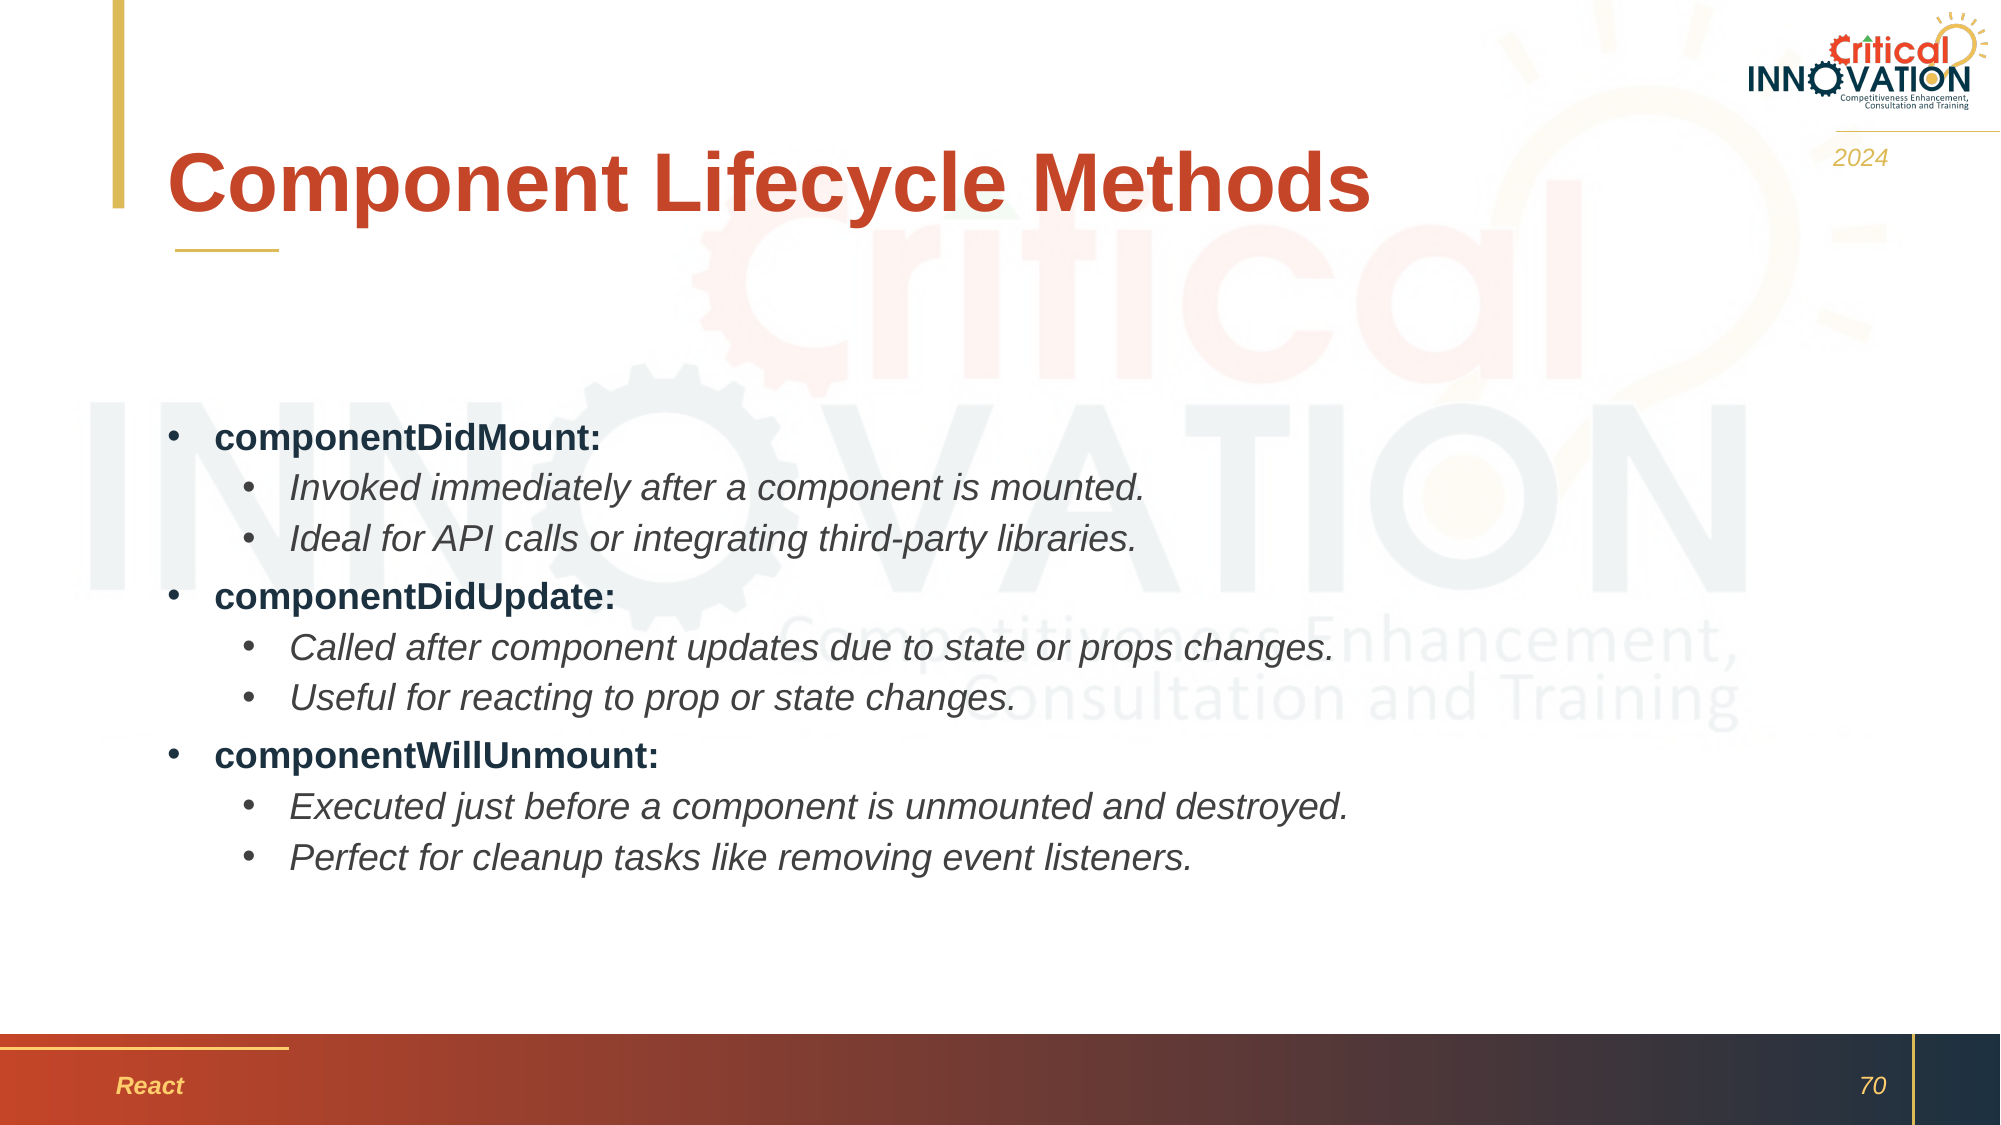

# Component Lifecycle Methods
2024

componentDidMount:
Invoked immediately after a component is mounted.
Ideal for API calls or integrating third-party libraries.
componentDidUpdate:
Called after component updates due to state or props changes.
Useful for reacting to prop or state changes.
componentWillUnmount:
Executed just before a component is unmounted and destroyed.
Perfect for cleanup tasks like removing event listeners.
React
70